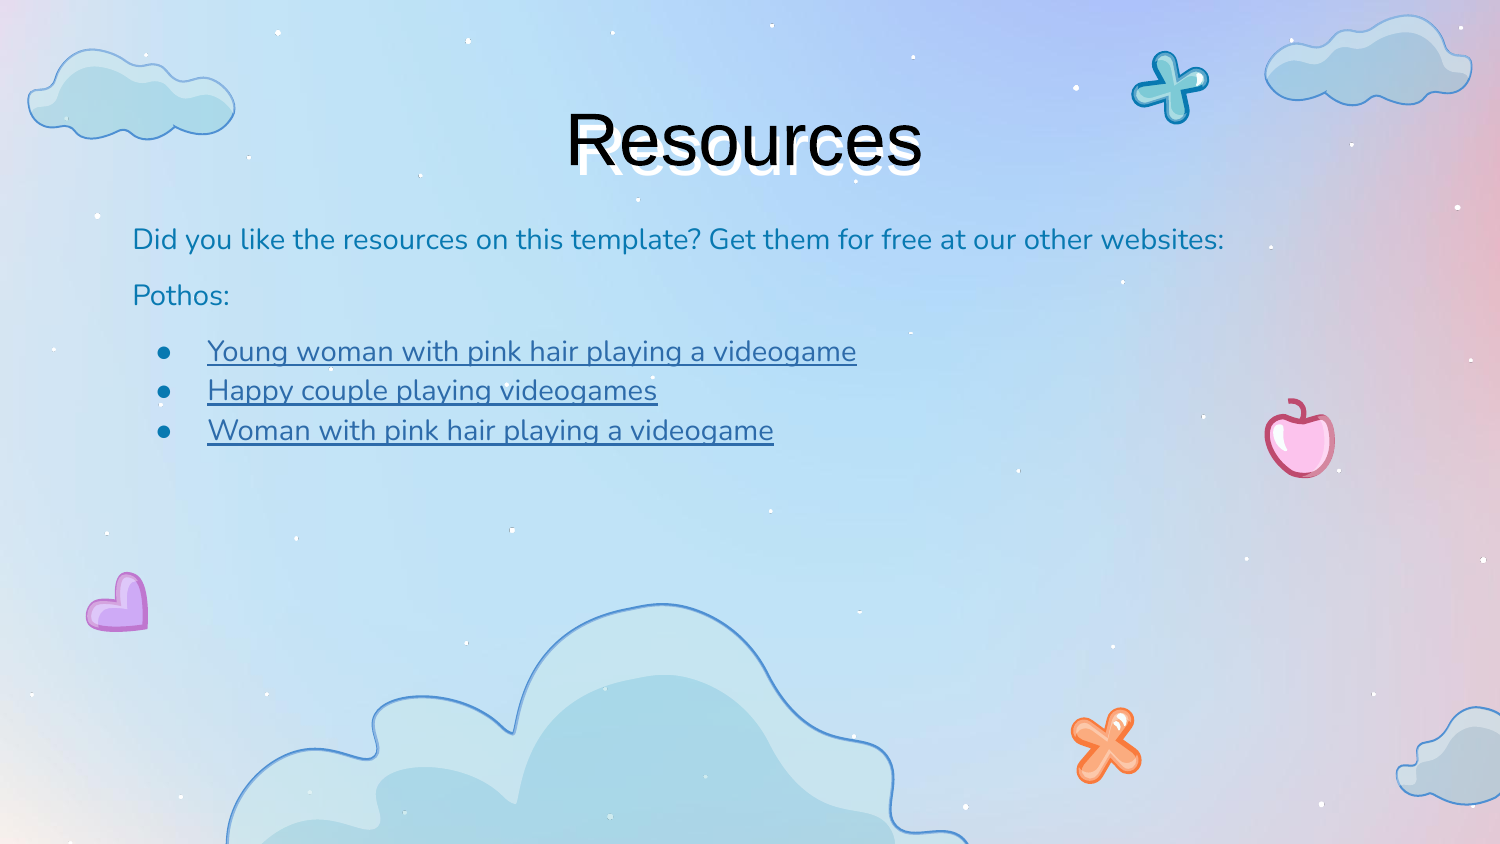

# Resources
Resources
Did you like the resources on this template? Get them for free at our other websites:
Pothos:
Young woman with pink hair playing a videogame
Happy couple playing videogames
Woman with pink hair playing a videogame